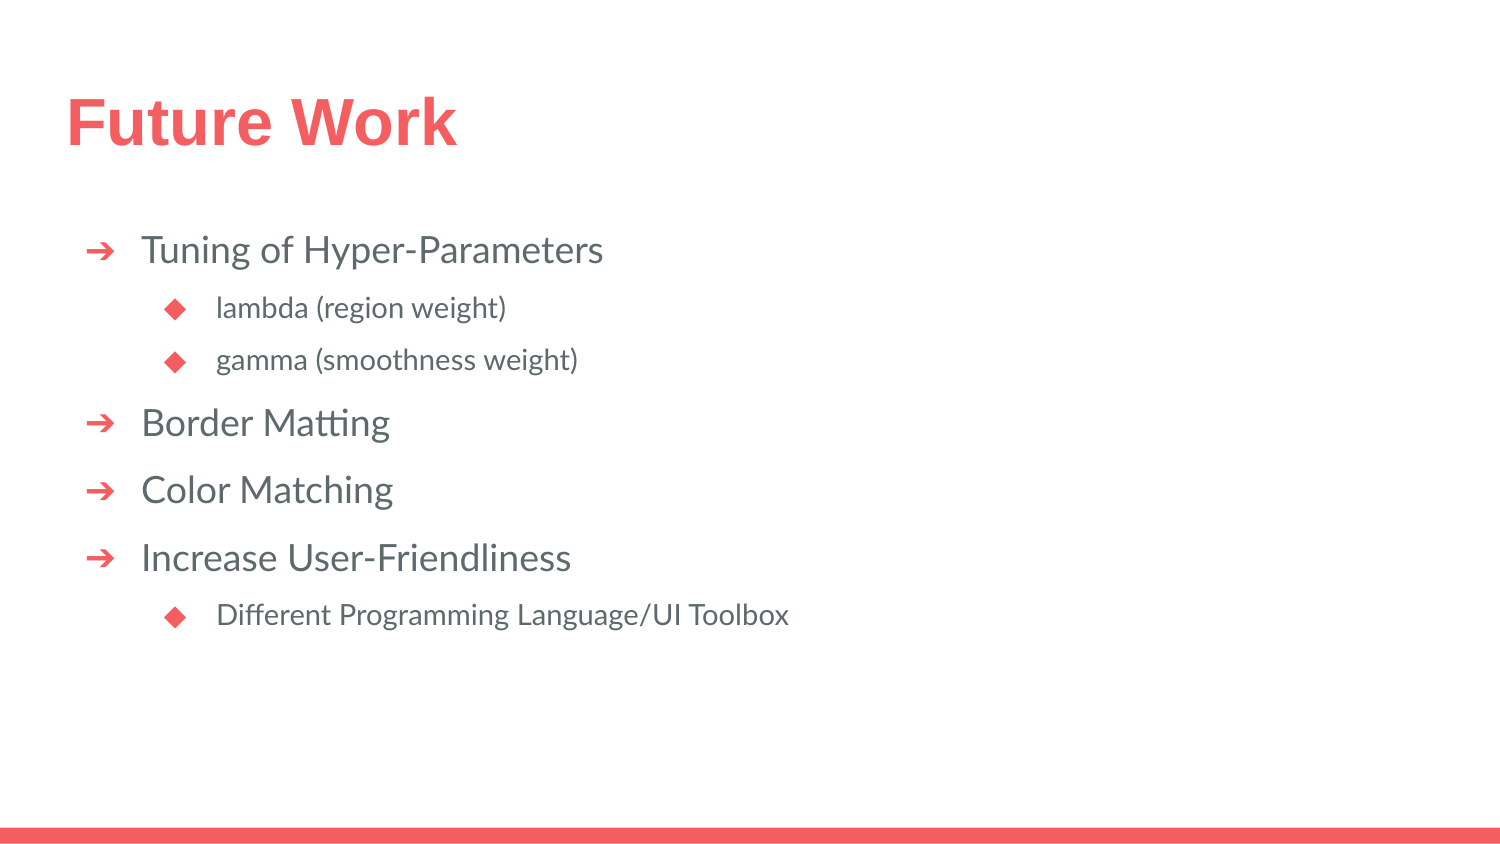

# Future Work
Tuning of Hyper-Parameters
lambda (region weight)
gamma (smoothness weight)
Border Matting
Color Matching
Increase User-Friendliness
Different Programming Language/UI Toolbox